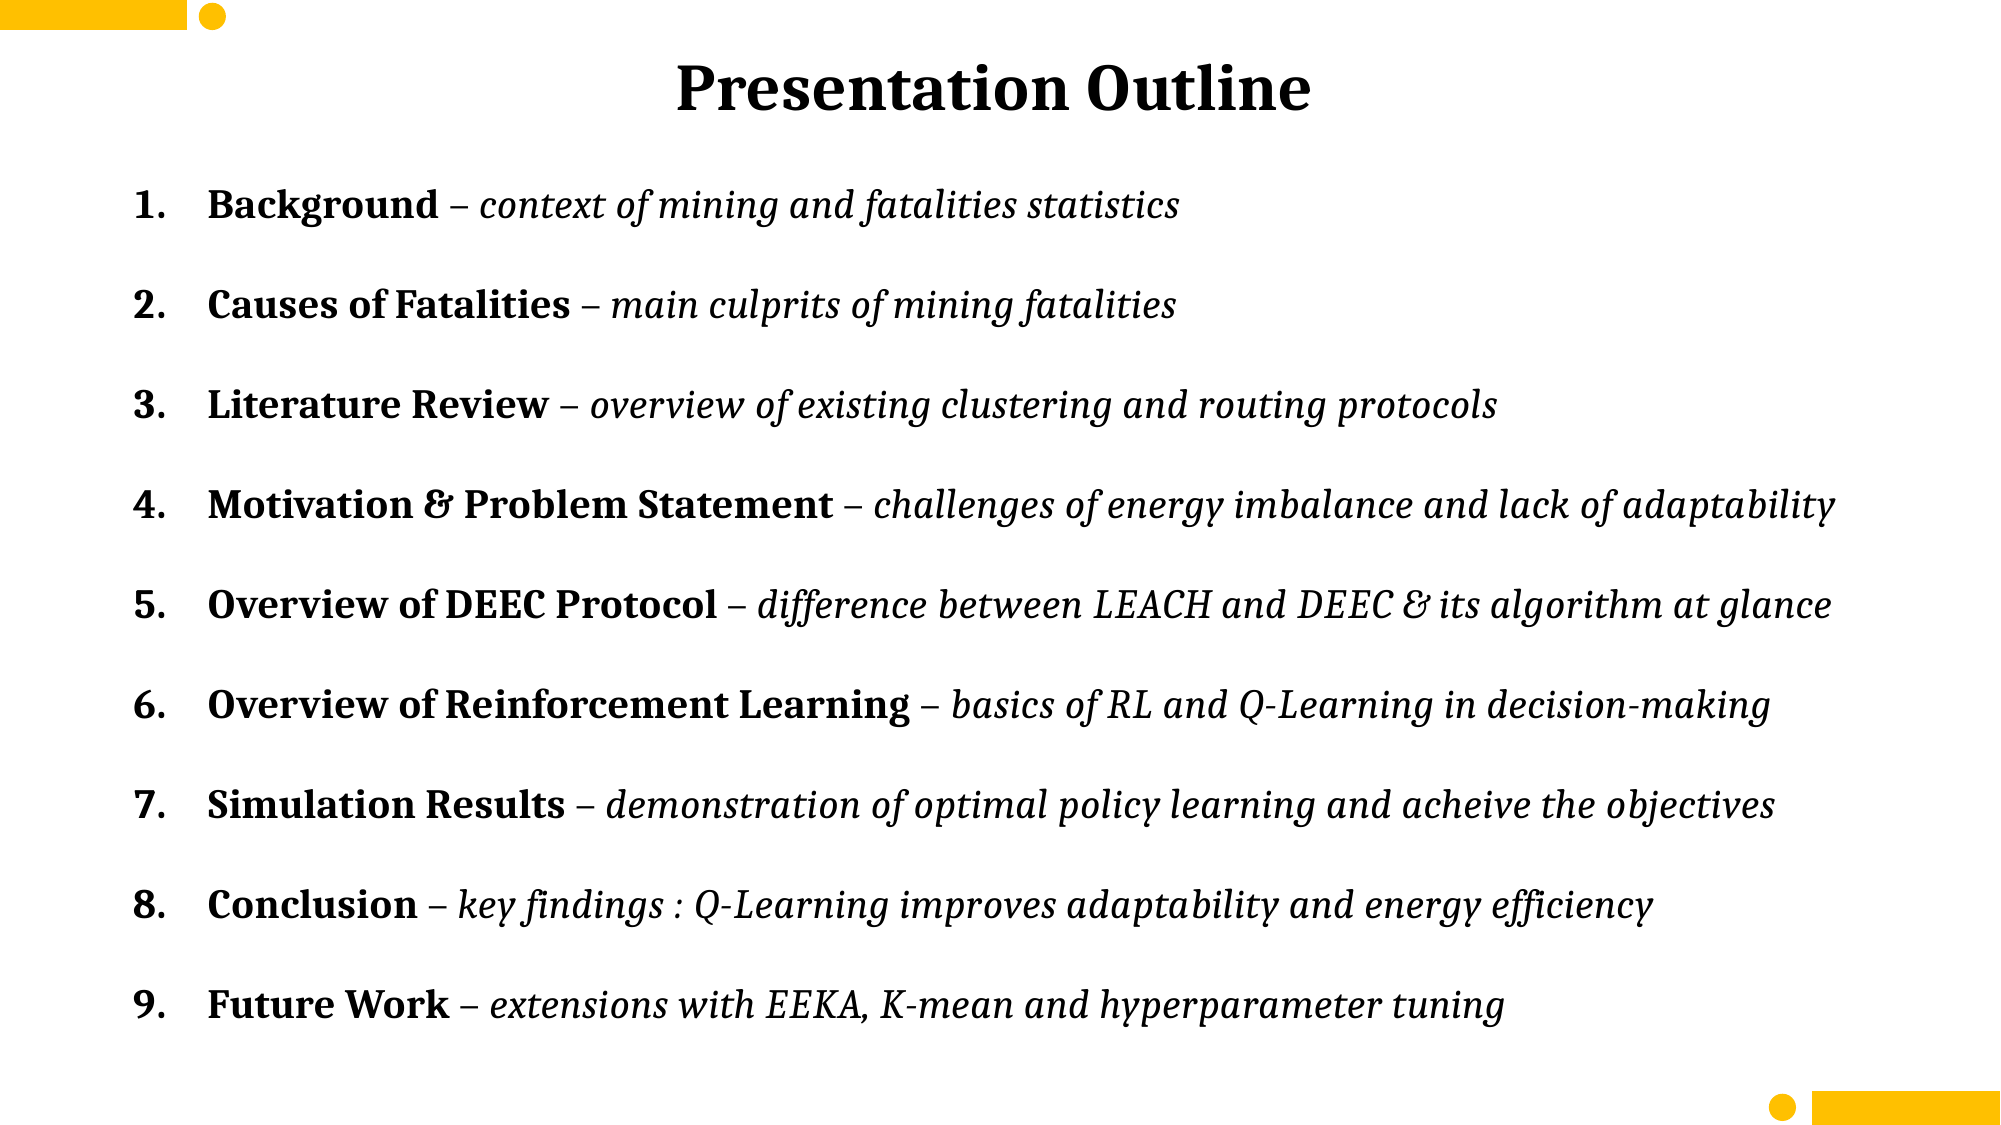

Presentation Outline
Background – context of mining and fatalities statistics

Causes of Fatalities – main culprits of mining fatalities

Literature Review – overview of existing clustering and routing protocols

Motivation & Problem Statement – challenges of energy imbalance and lack of adaptability

Overview of DEEC Protocol – difference between LEACH and DEEC & its algorithm at glance

Overview of Reinforcement Learning – basics of RL and Q-Learning in decision-making

Simulation Results – demonstration of optimal policy learning and acheive the objectives

Conclusion – key findings : Q-Learning improves adaptability and energy efficiency

Future Work – extensions with EEKA, K-mean and hyperparameter tuning